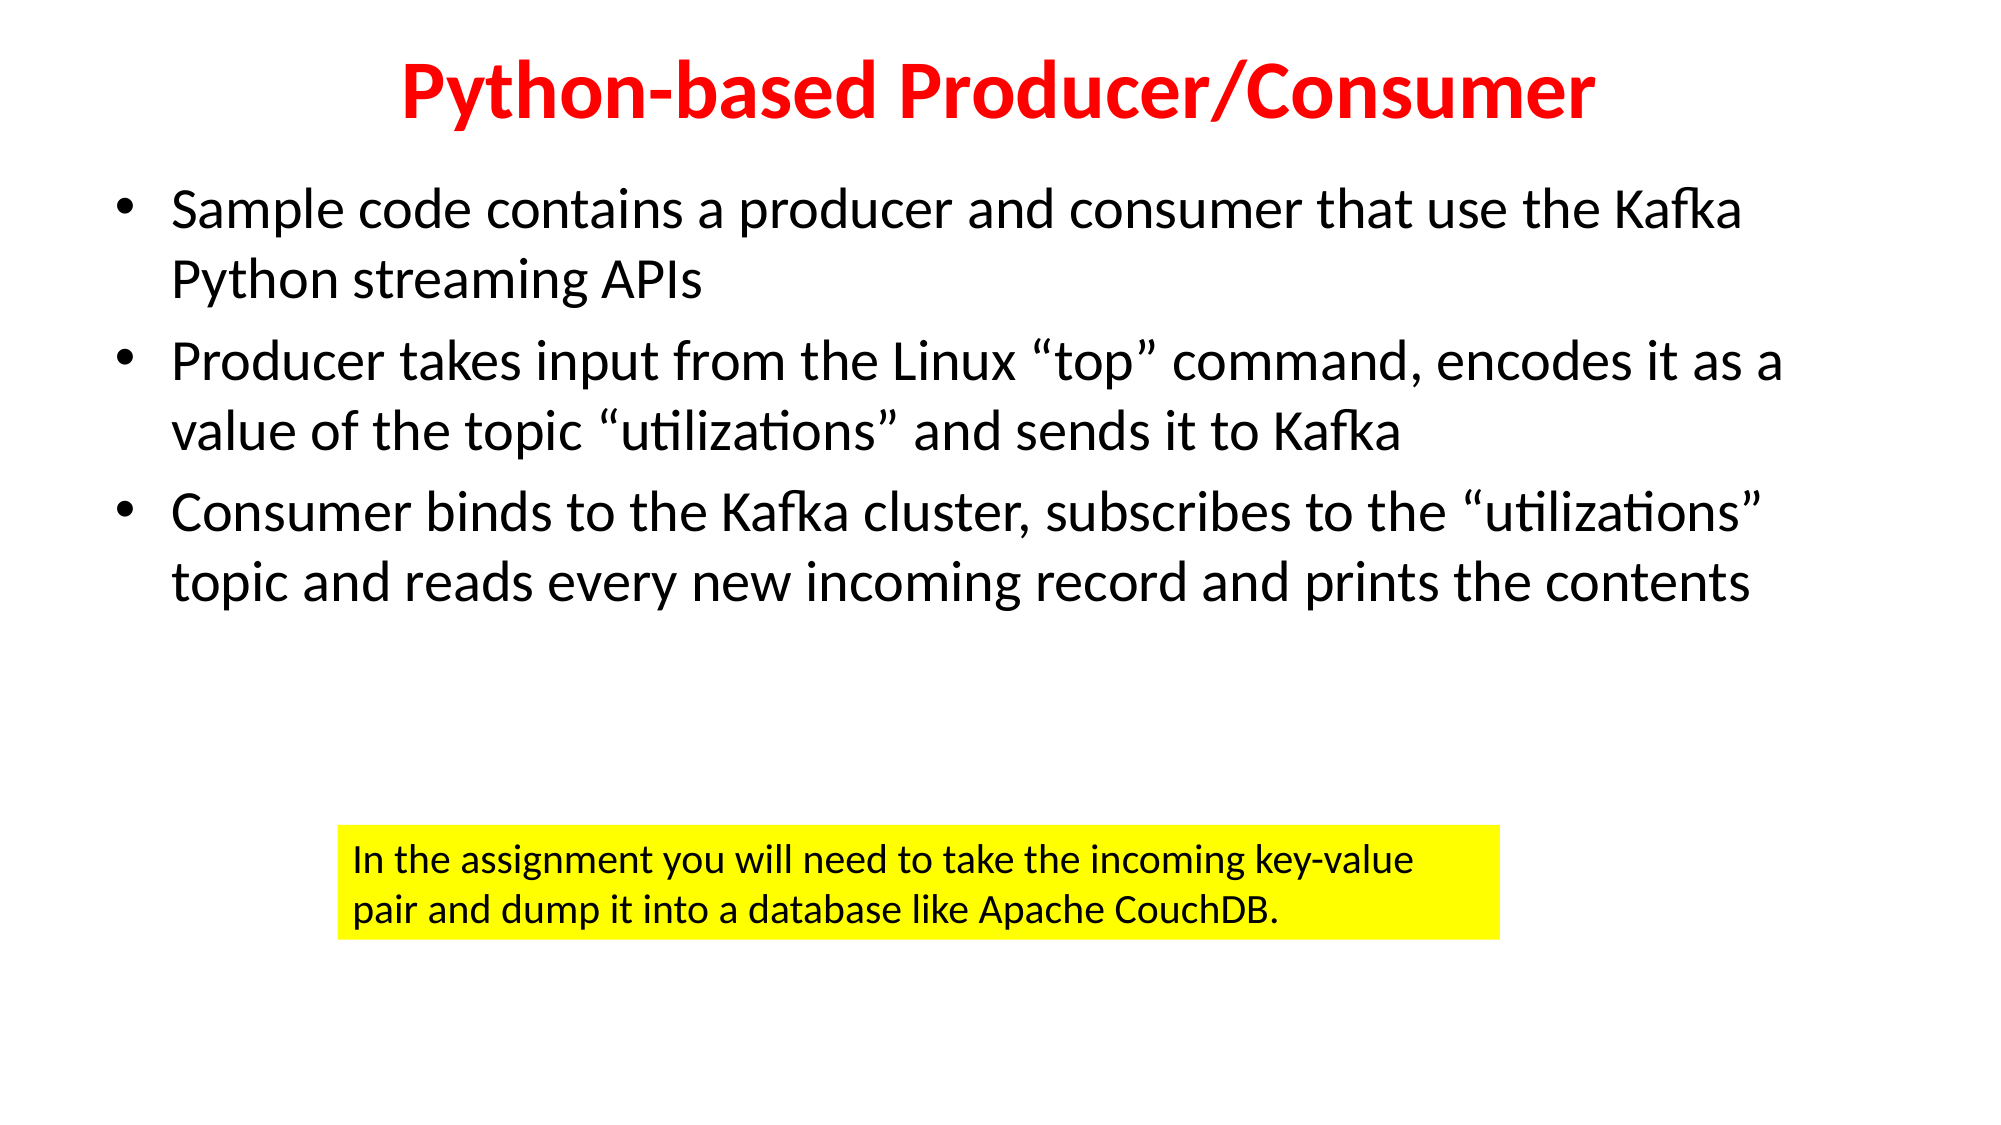

# Python-based Producer/Consumer
Sample code contains a producer and consumer that use the Kafka Python streaming APIs
Producer takes input from the Linux “top” command, encodes it as a value of the topic “utilizations” and sends it to Kafka
Consumer binds to the Kafka cluster, subscribes to the “utilizations” topic and reads every new incoming record and prints the contents
In the assignment you will need to take the incoming key-value pair and dump it into a database like Apache CouchDB.